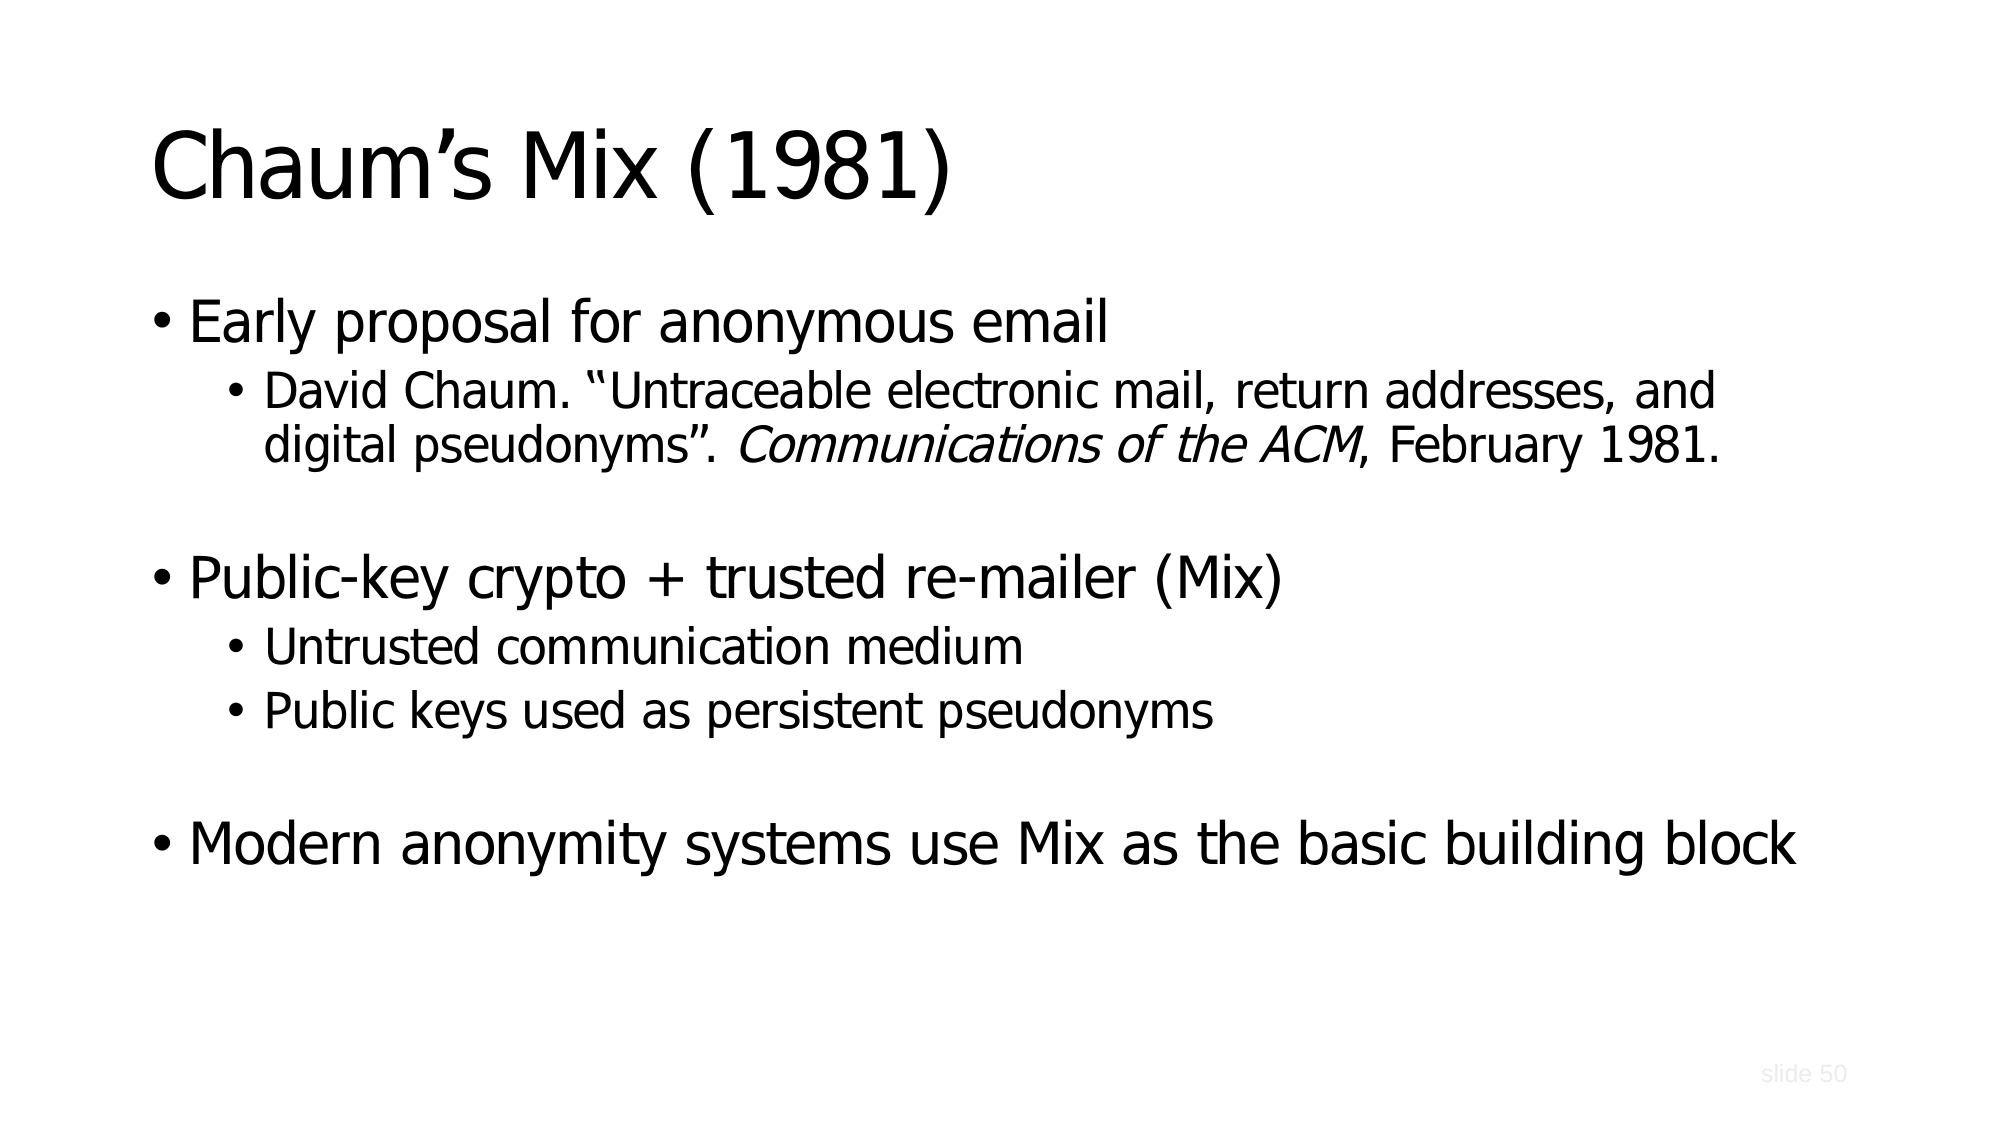

# Chaum’s Mix (1981)
Early proposal for anonymous email
David Chaum. “Untraceable electronic mail, return addresses, and digital pseudonyms”. Communications of the ACM, February 1981.
Public-key crypto + trusted re-mailer (Mix)
Untrusted communication medium
Public keys used as persistent pseudonyms
Modern anonymity systems use Mix as the basic building block
slide 50